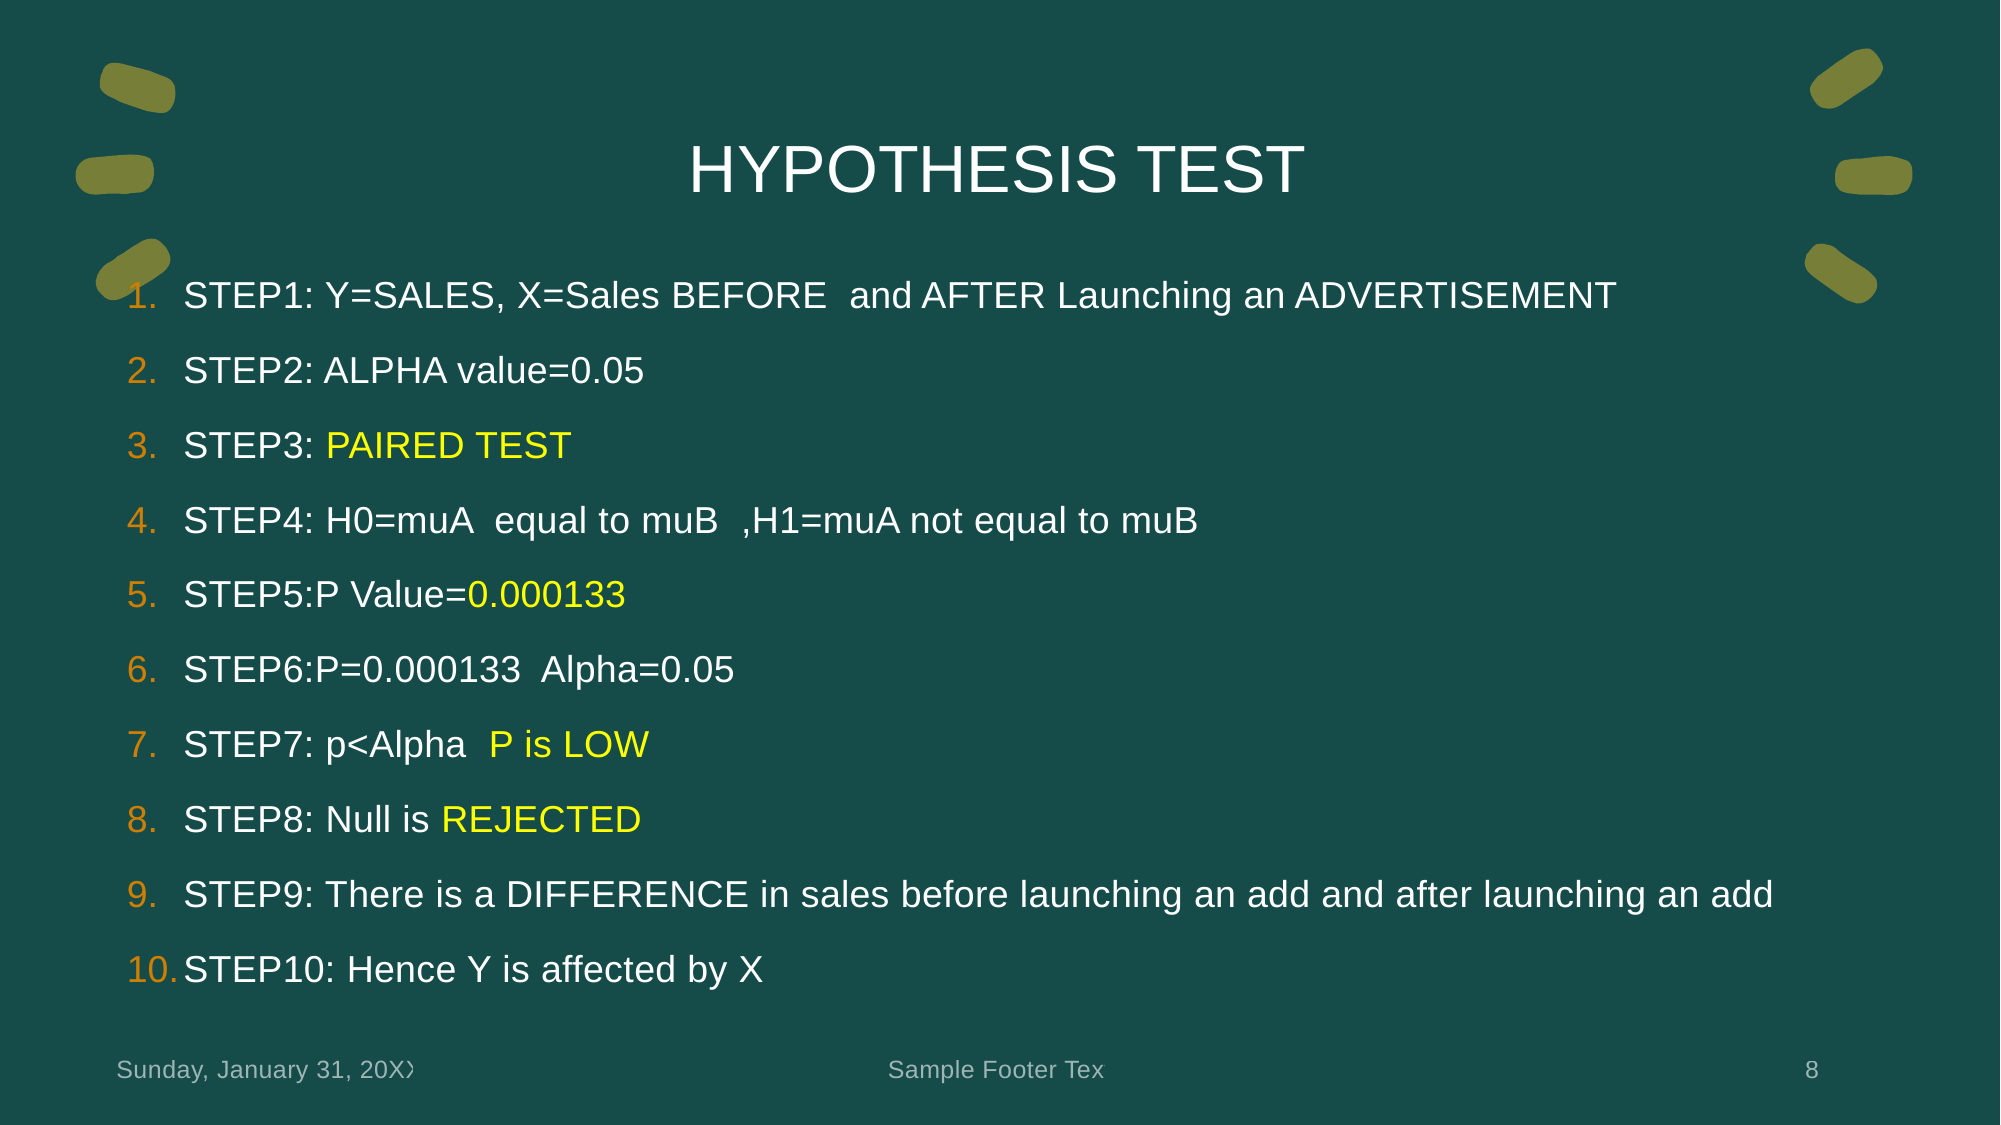

# HYPOTHESIS TEST
STEP1: Y=SALES, X=Sales BEFORE  and AFTER Launching an ADVERTISEMENT
STEP2: ALPHA value=0.05
STEP3: PAIRED TEST
STEP4: H0=muA  equal to muB  ,H1=muA not equal to muB
STEP5:P Value=0.000133
STEP6:P=0.000133  Alpha=0.05
STEP7: p<Alpha  P is LOW
STEP8: Null is REJECTED
STEP9: There is a DIFFERENCE in sales before launching an add and after launching an add
STEP10: Hence Y is affected by X

Sunday, January 31, 20XX
Sample Footer Text
8